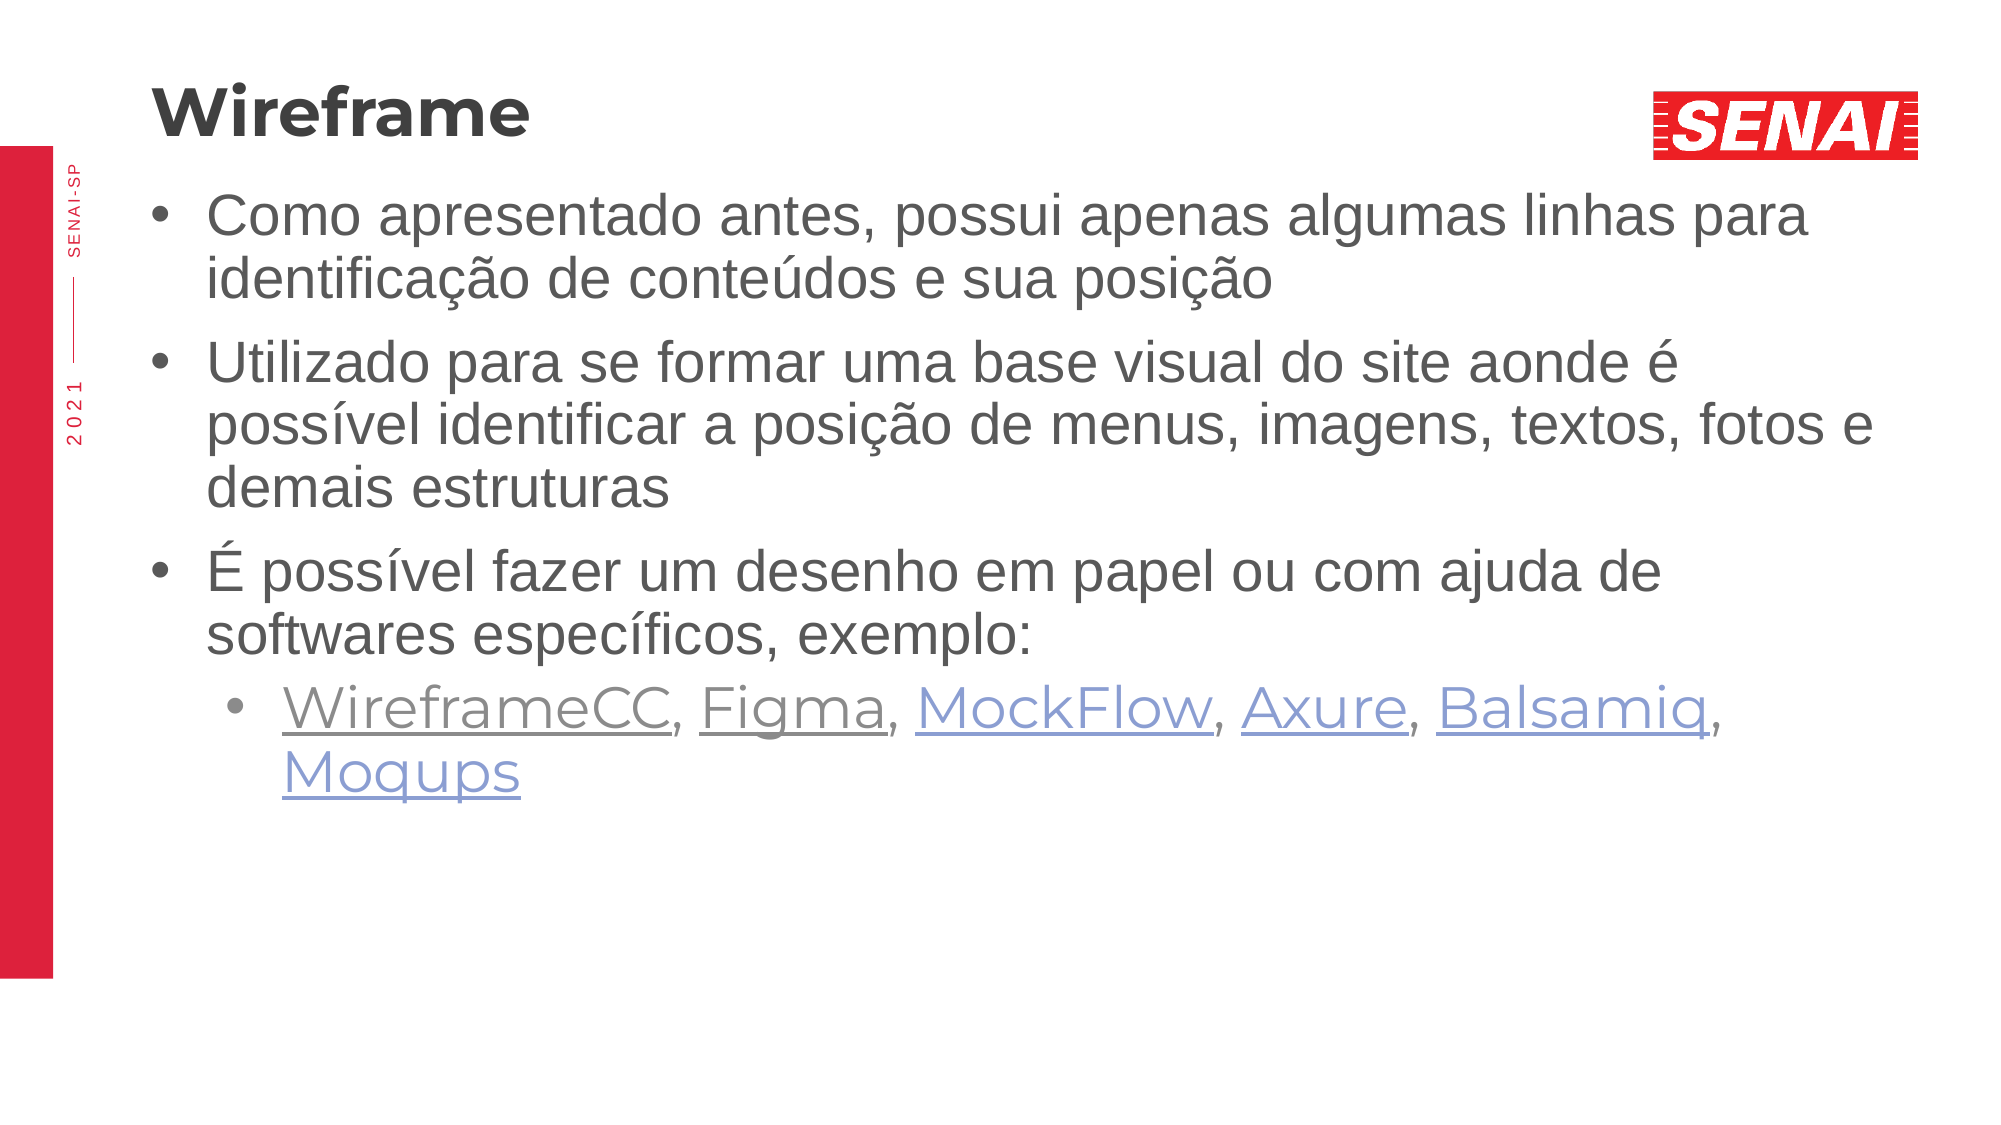

# Wireframe
Como apresentado antes, possui apenas algumas linhas para identificação de conteúdos e sua posição
Utilizado para se formar uma base visual do site aonde é possível identificar a posição de menus, imagens, textos, fotos e demais estruturas
É possível fazer um desenho em papel ou com ajuda de softwares específicos, exemplo:
WireframeCC, Figma, MockFlow, Axure, Balsamiq, Moqups